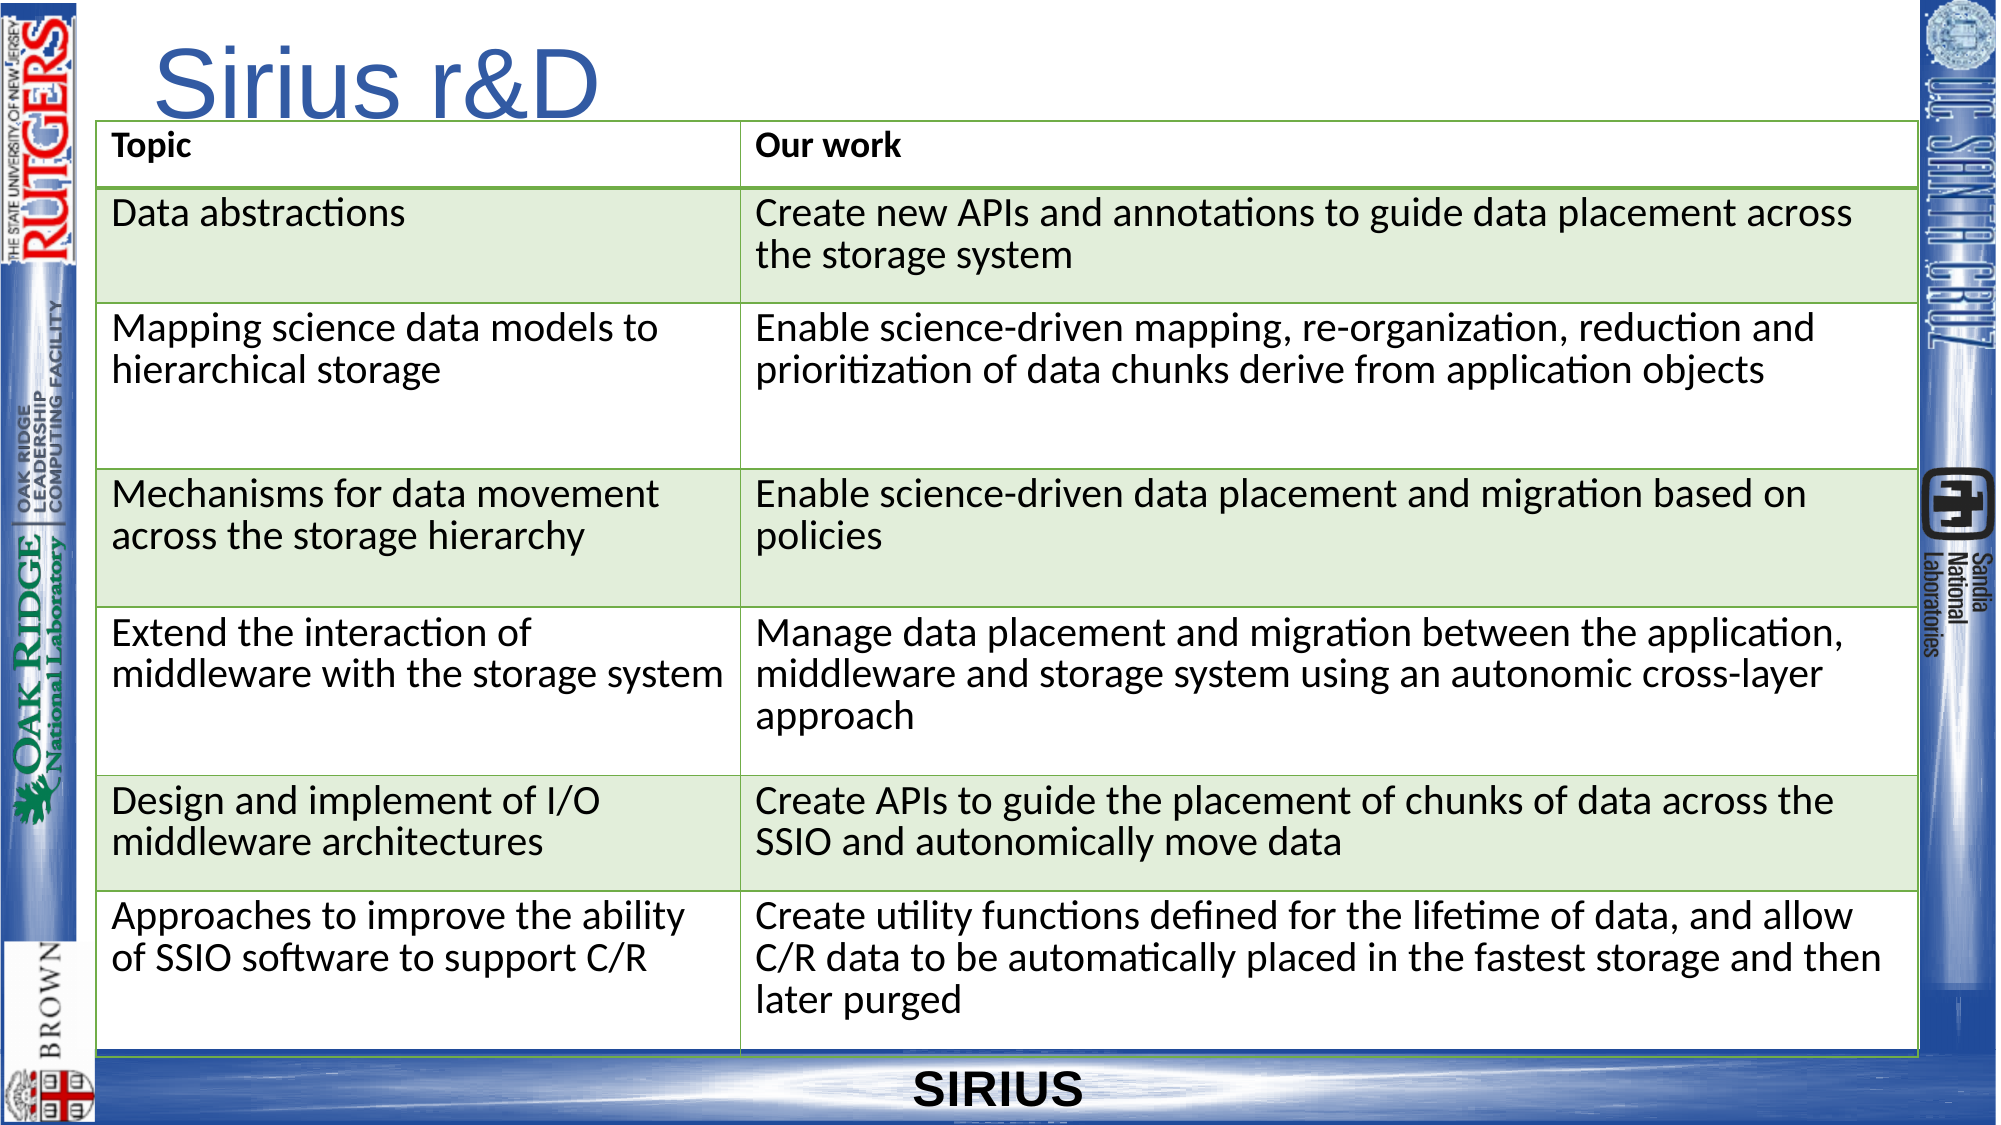

# Sirius r&D
| Topic | Our work |
| --- | --- |
| Data abstractions | Create new APIs and annotations to guide data placement across the storage system |
| Mapping science data models to hierarchical storage | Enable science-driven mapping, re-organization, reduction and prioritization of data chunks derive from application objects |
| Mechanisms for data movement across the storage hierarchy | Enable science-driven data placement and migration based on policies |
| Extend the interaction of middleware with the storage system | Manage data placement and migration between the application, middleware and storage system using an autonomic cross-layer approach |
| Design and implement of I/O middleware architectures | Create APIs to guide the placement of chunks of data across the SSIO and autonomically move data |
| Approaches to improve the ability of SSIO software to support C/R | Create utility functions defined for the lifetime of data, and allow C/R data to be automatically placed in the fastest storage and then later purged |